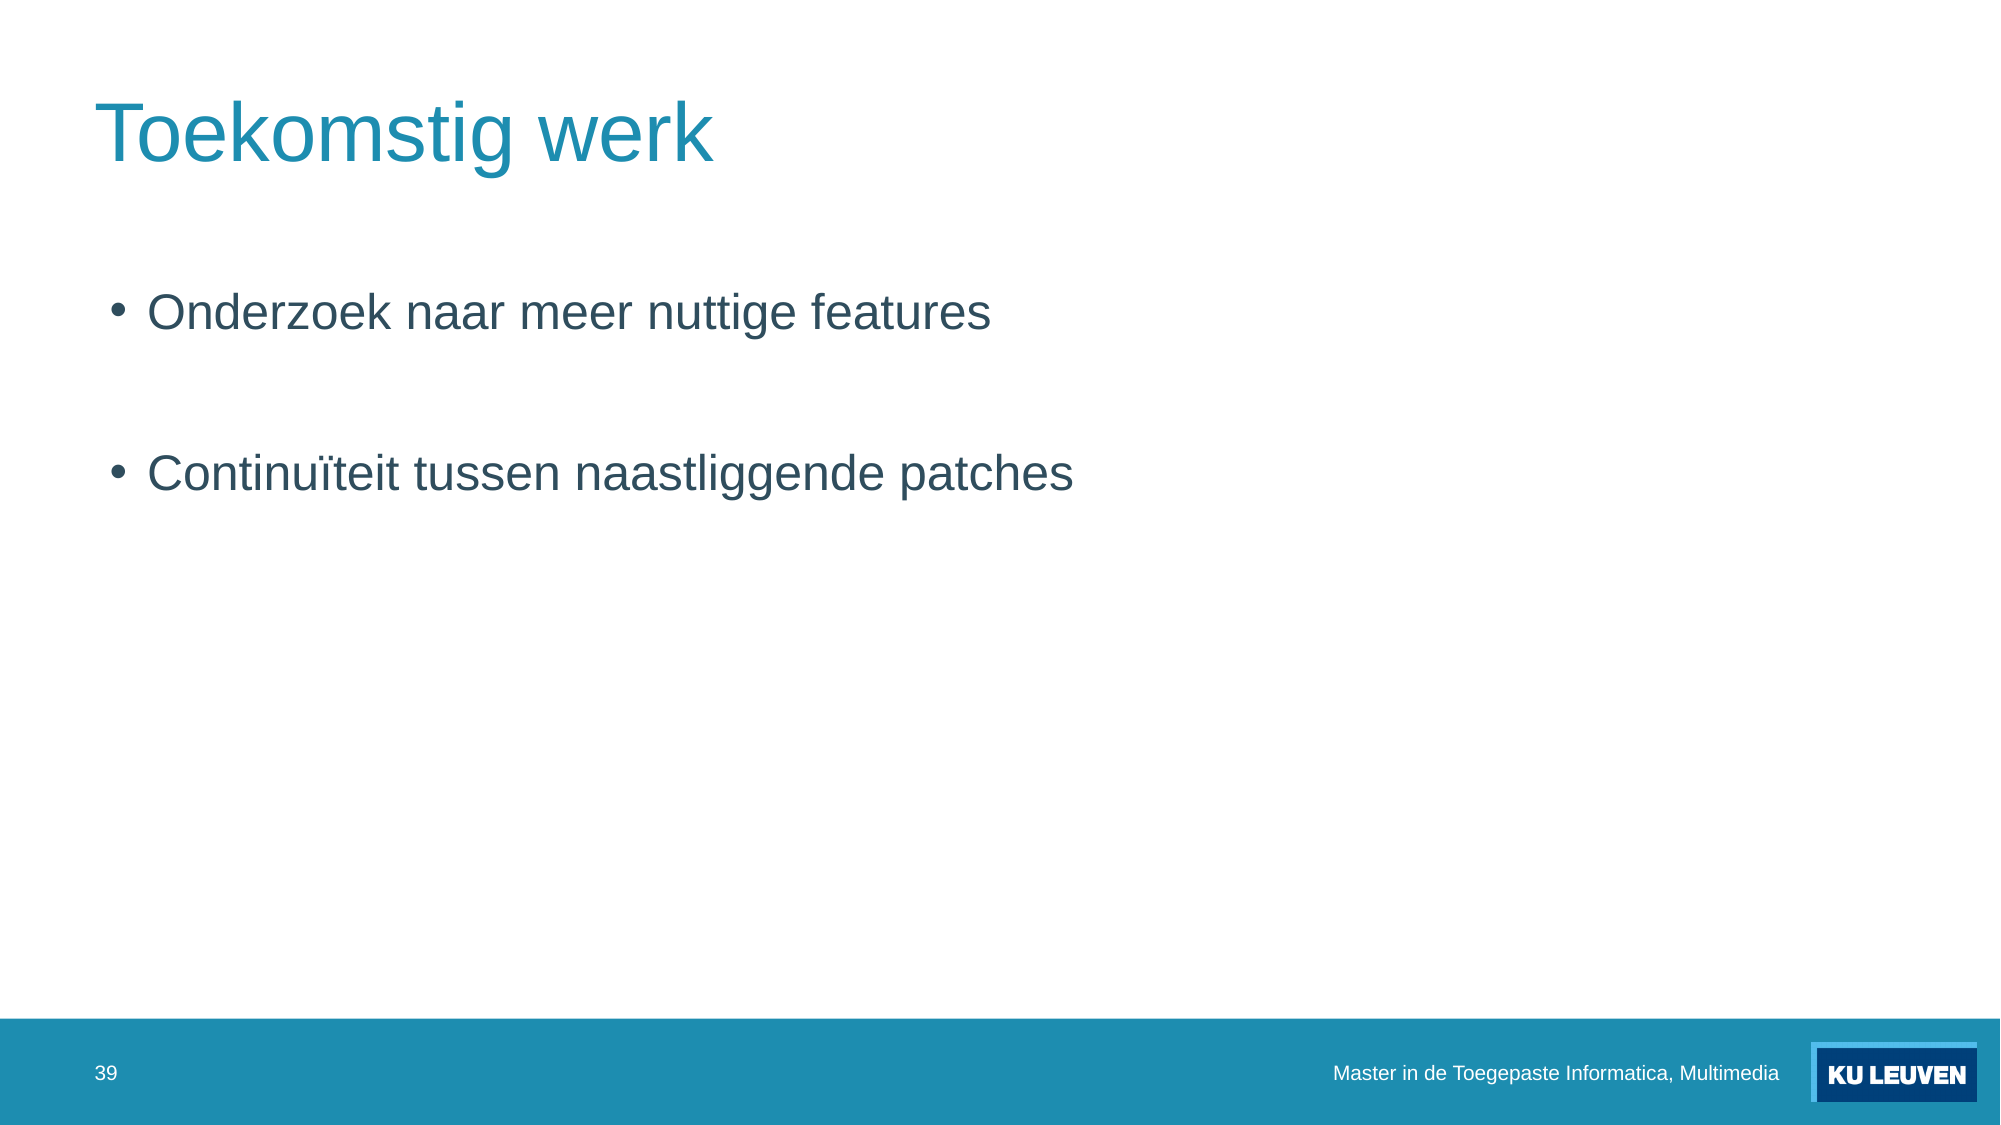

# Toekomstig werk
Onderzoek naar meer nuttige features

Continuïteit tussen naastliggende patches
39
Master in de Toegepaste Informatica, Multimedia